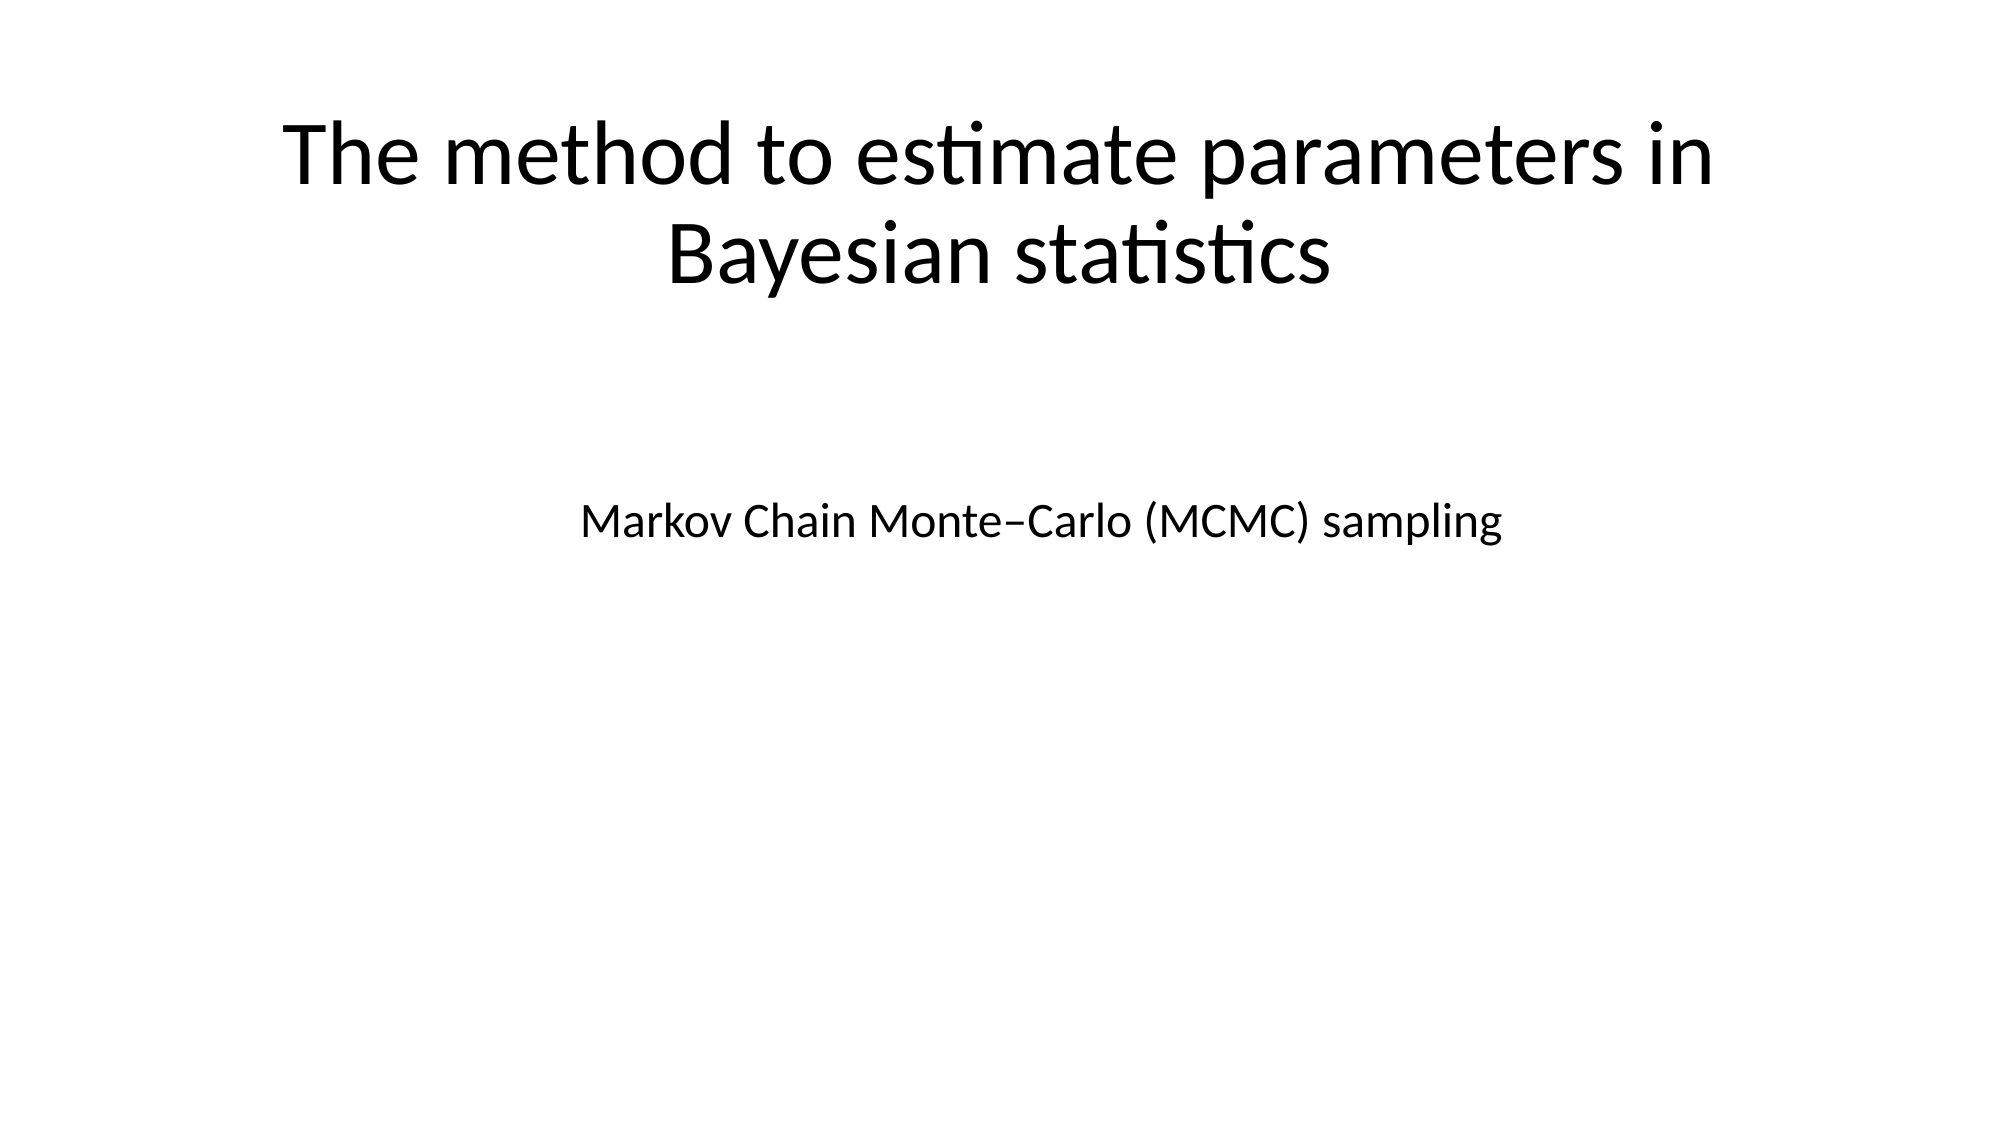

# The method to estimate parameters in Bayesian statistics
Markov Chain Monte–Carlo (MCMC) sampling